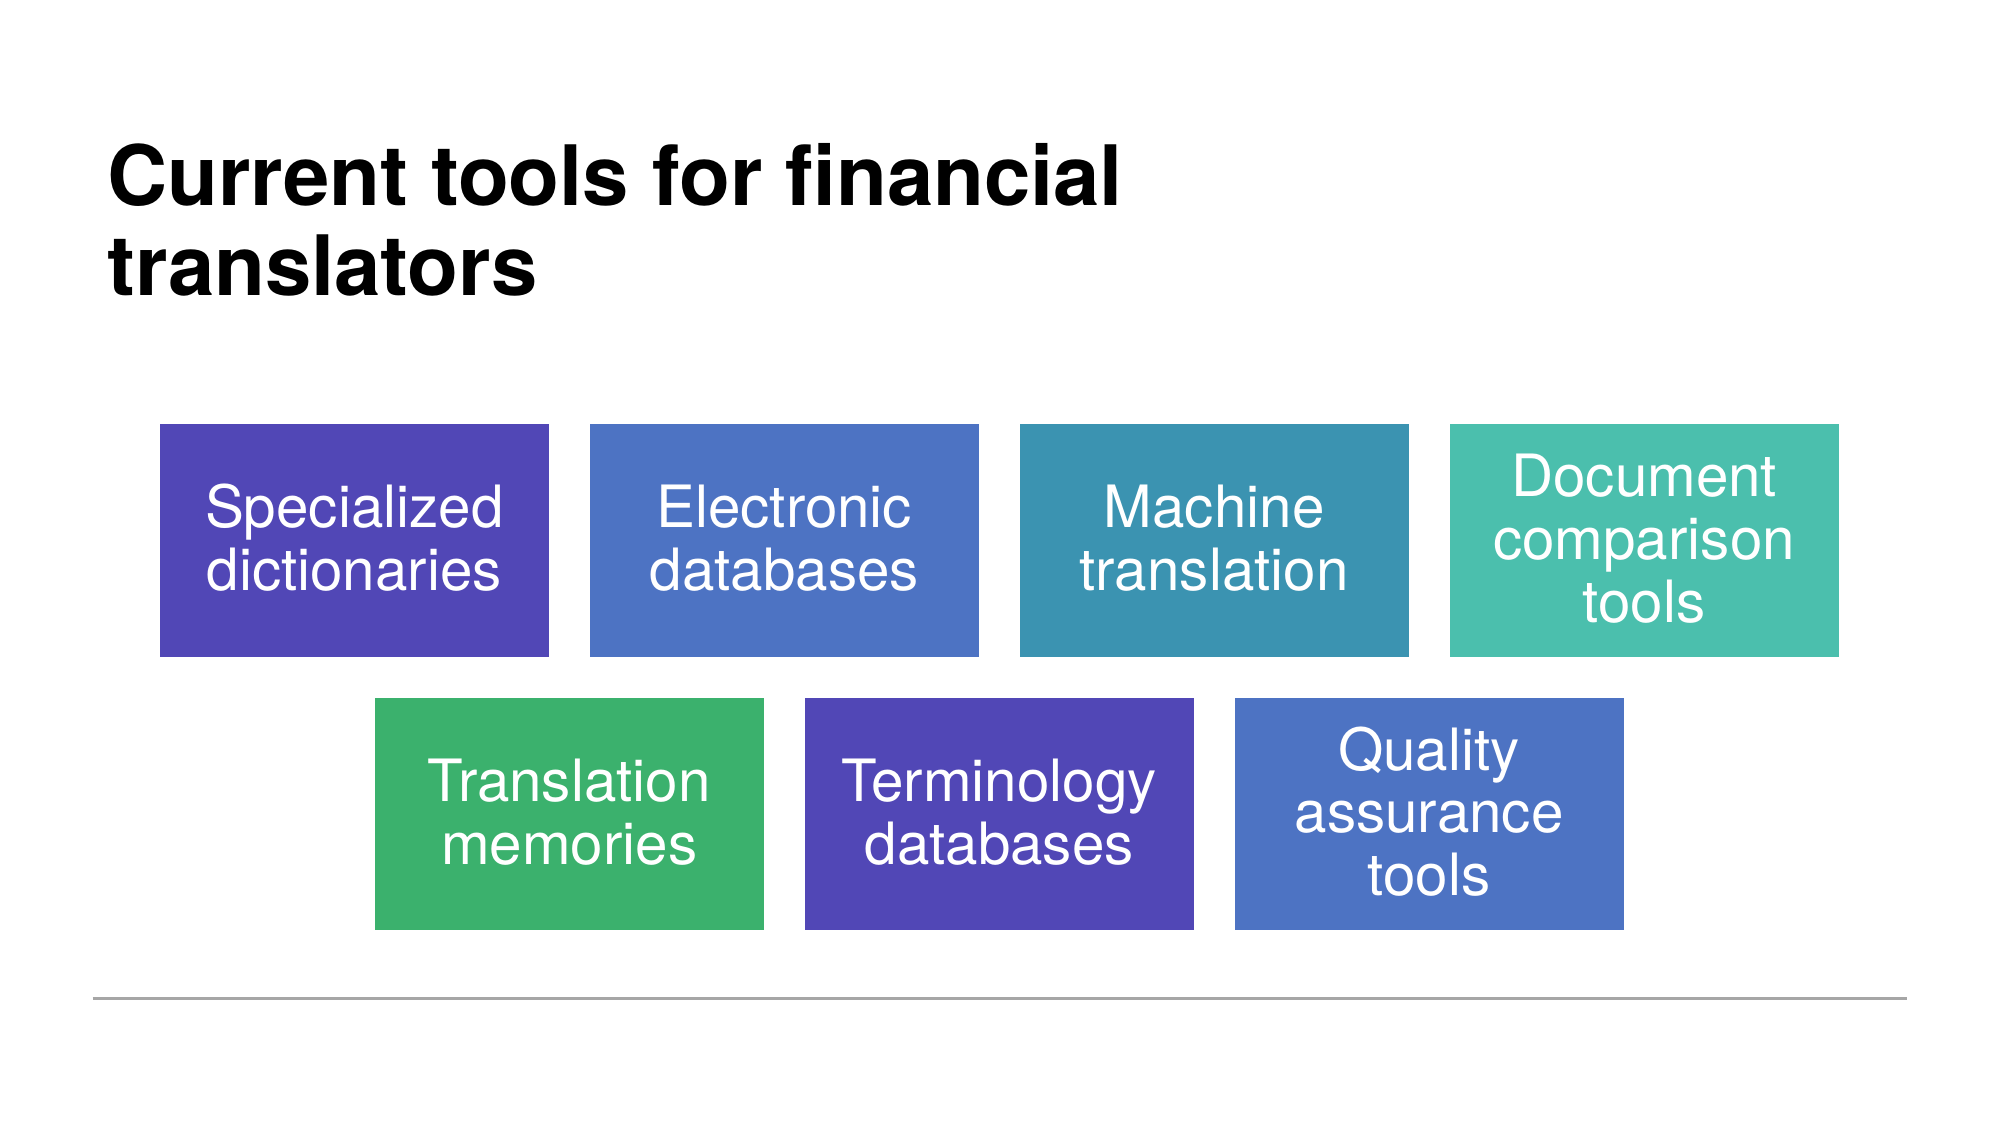

# Current tools for financial translators
Specialized dictionaries
Electronic databases
Machine translation
Document comparison tools
Translation memories
Terminology databases
Quality assurance tools
Artificial Intelligence and Financial Translation (Sai-cheong Siu, September 2023)